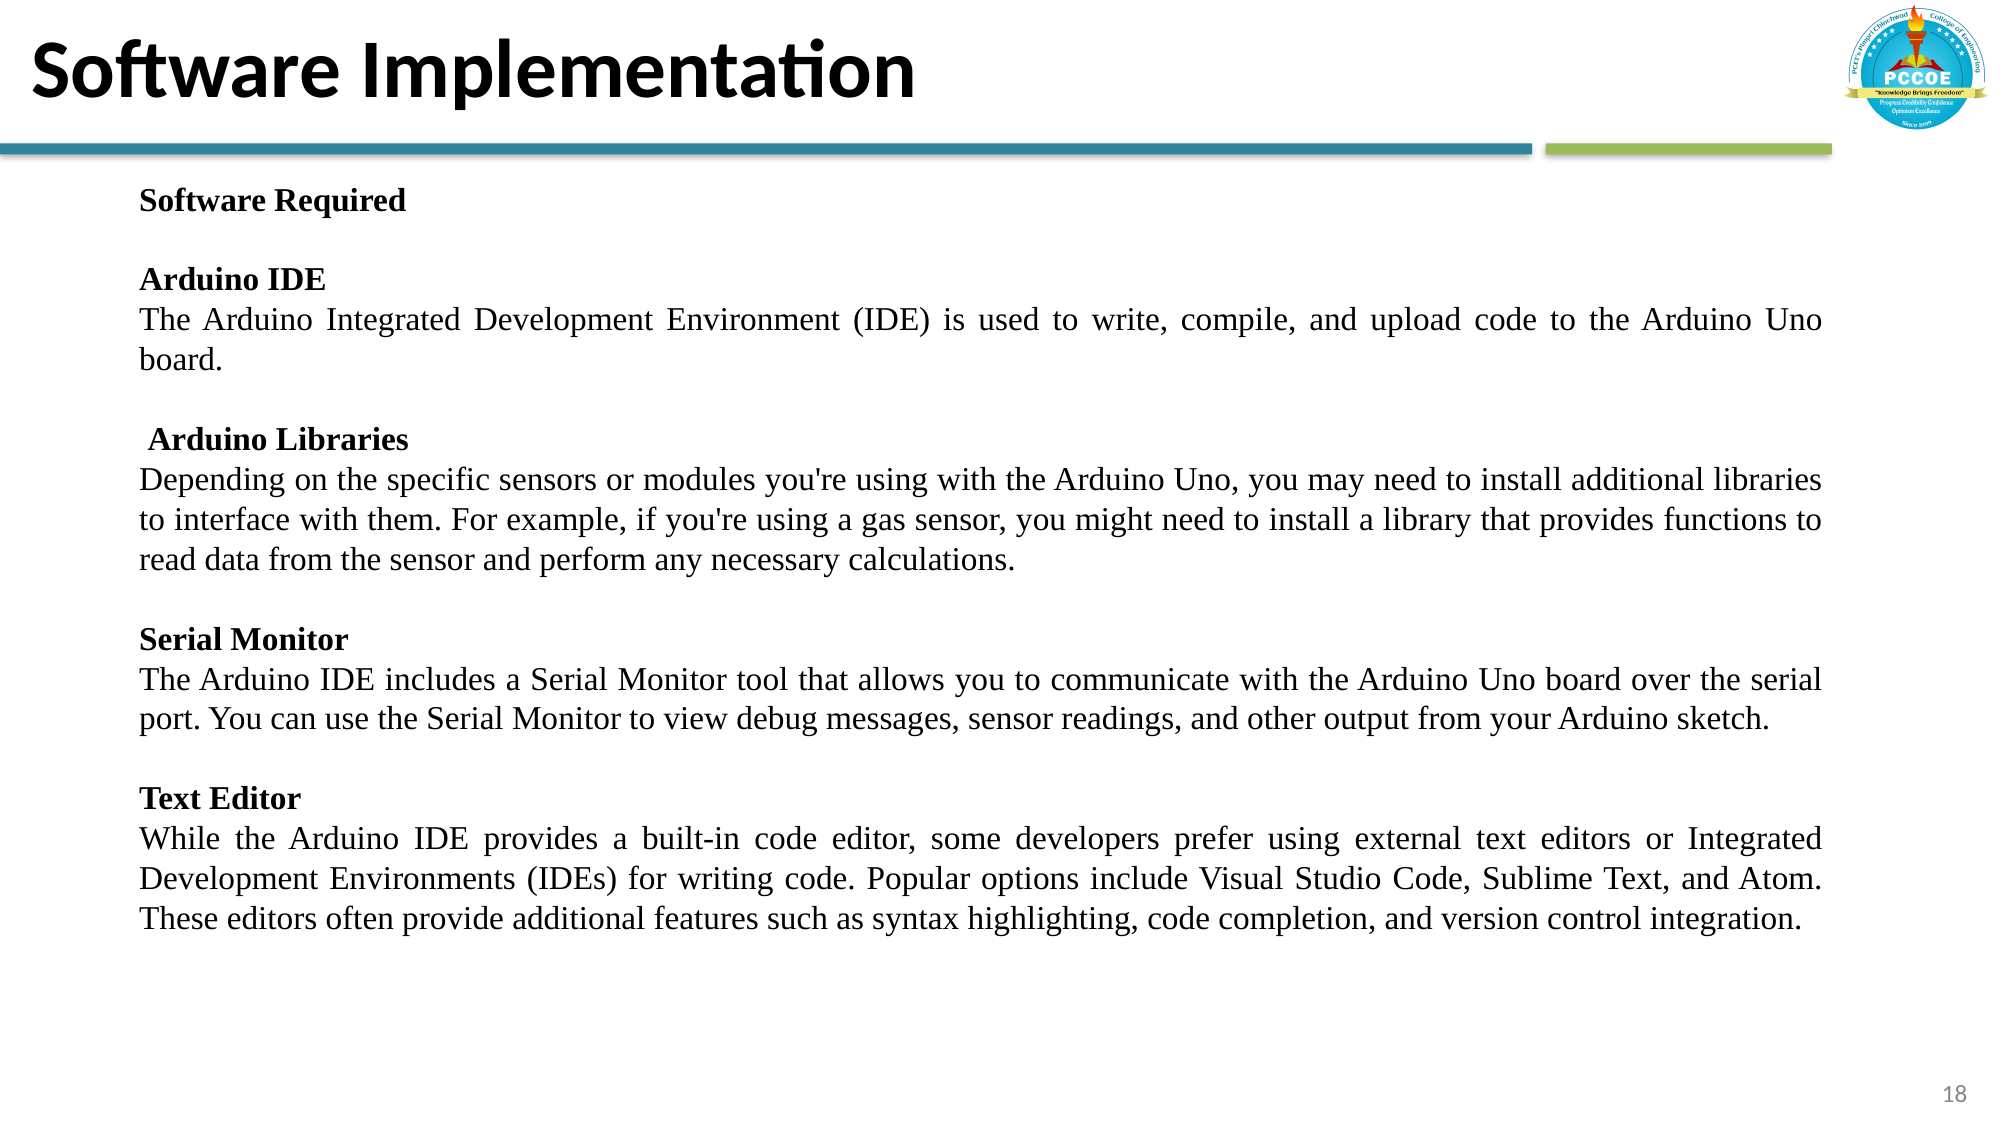

# Software Implementation
Software Required

Arduino IDE
The Arduino Integrated Development Environment (IDE) is used to write, compile, and upload code to the Arduino Uno board.

 Arduino Libraries
Depending on the specific sensors or modules you're using with the Arduino Uno, you may need to install additional libraries to interface with them. For example, if you're using a gas sensor, you might need to install a library that provides functions to read data from the sensor and perform any necessary calculations.

Serial Monitor
The Arduino IDE includes a Serial Monitor tool that allows you to communicate with the Arduino Uno board over the serial port. You can use the Serial Monitor to view debug messages, sensor readings, and other output from your Arduino sketch.

Text Editor
While the Arduino IDE provides a built-in code editor, some developers prefer using external text editors or Integrated Development Environments (IDEs) for writing code. Popular options include Visual Studio Code, Sublime Text, and Atom. These editors often provide additional features such as syntax highlighting, code completion, and version control integration.

18